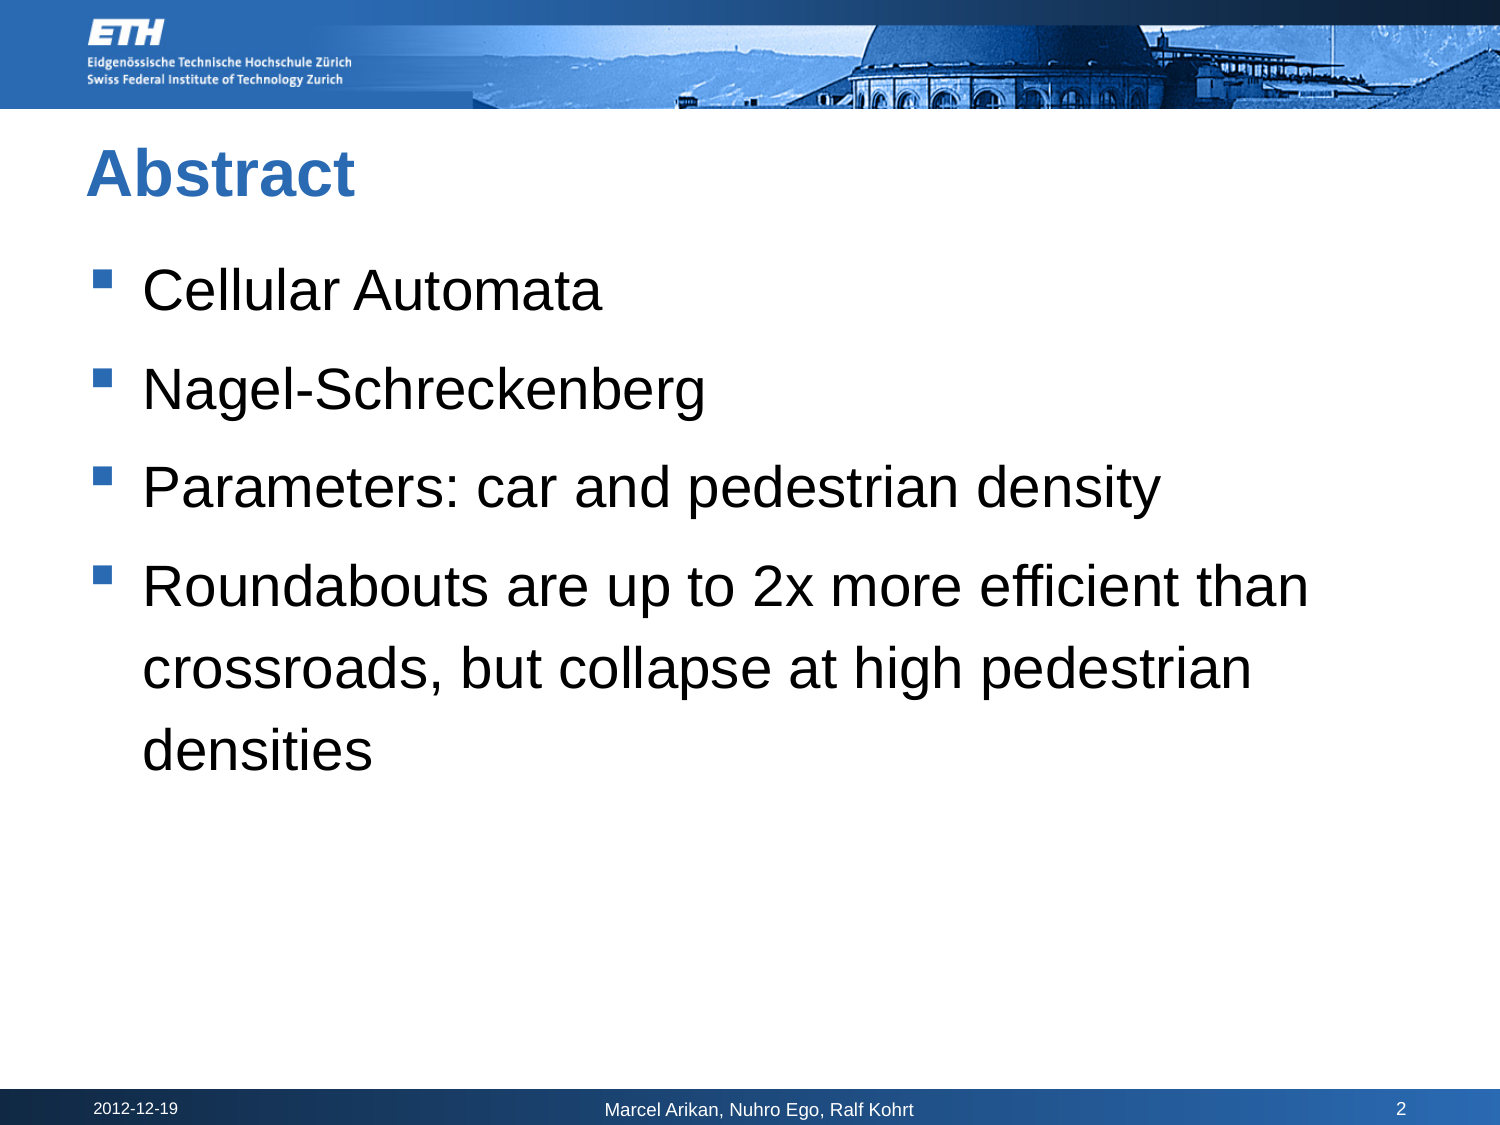

Abstract
Cellular Automata
Nagel-Schreckenberg
Parameters: car and pedestrian density
Roundabouts are up to 2x more efficient than crossroads, but collapse at high pedestrian densities
2